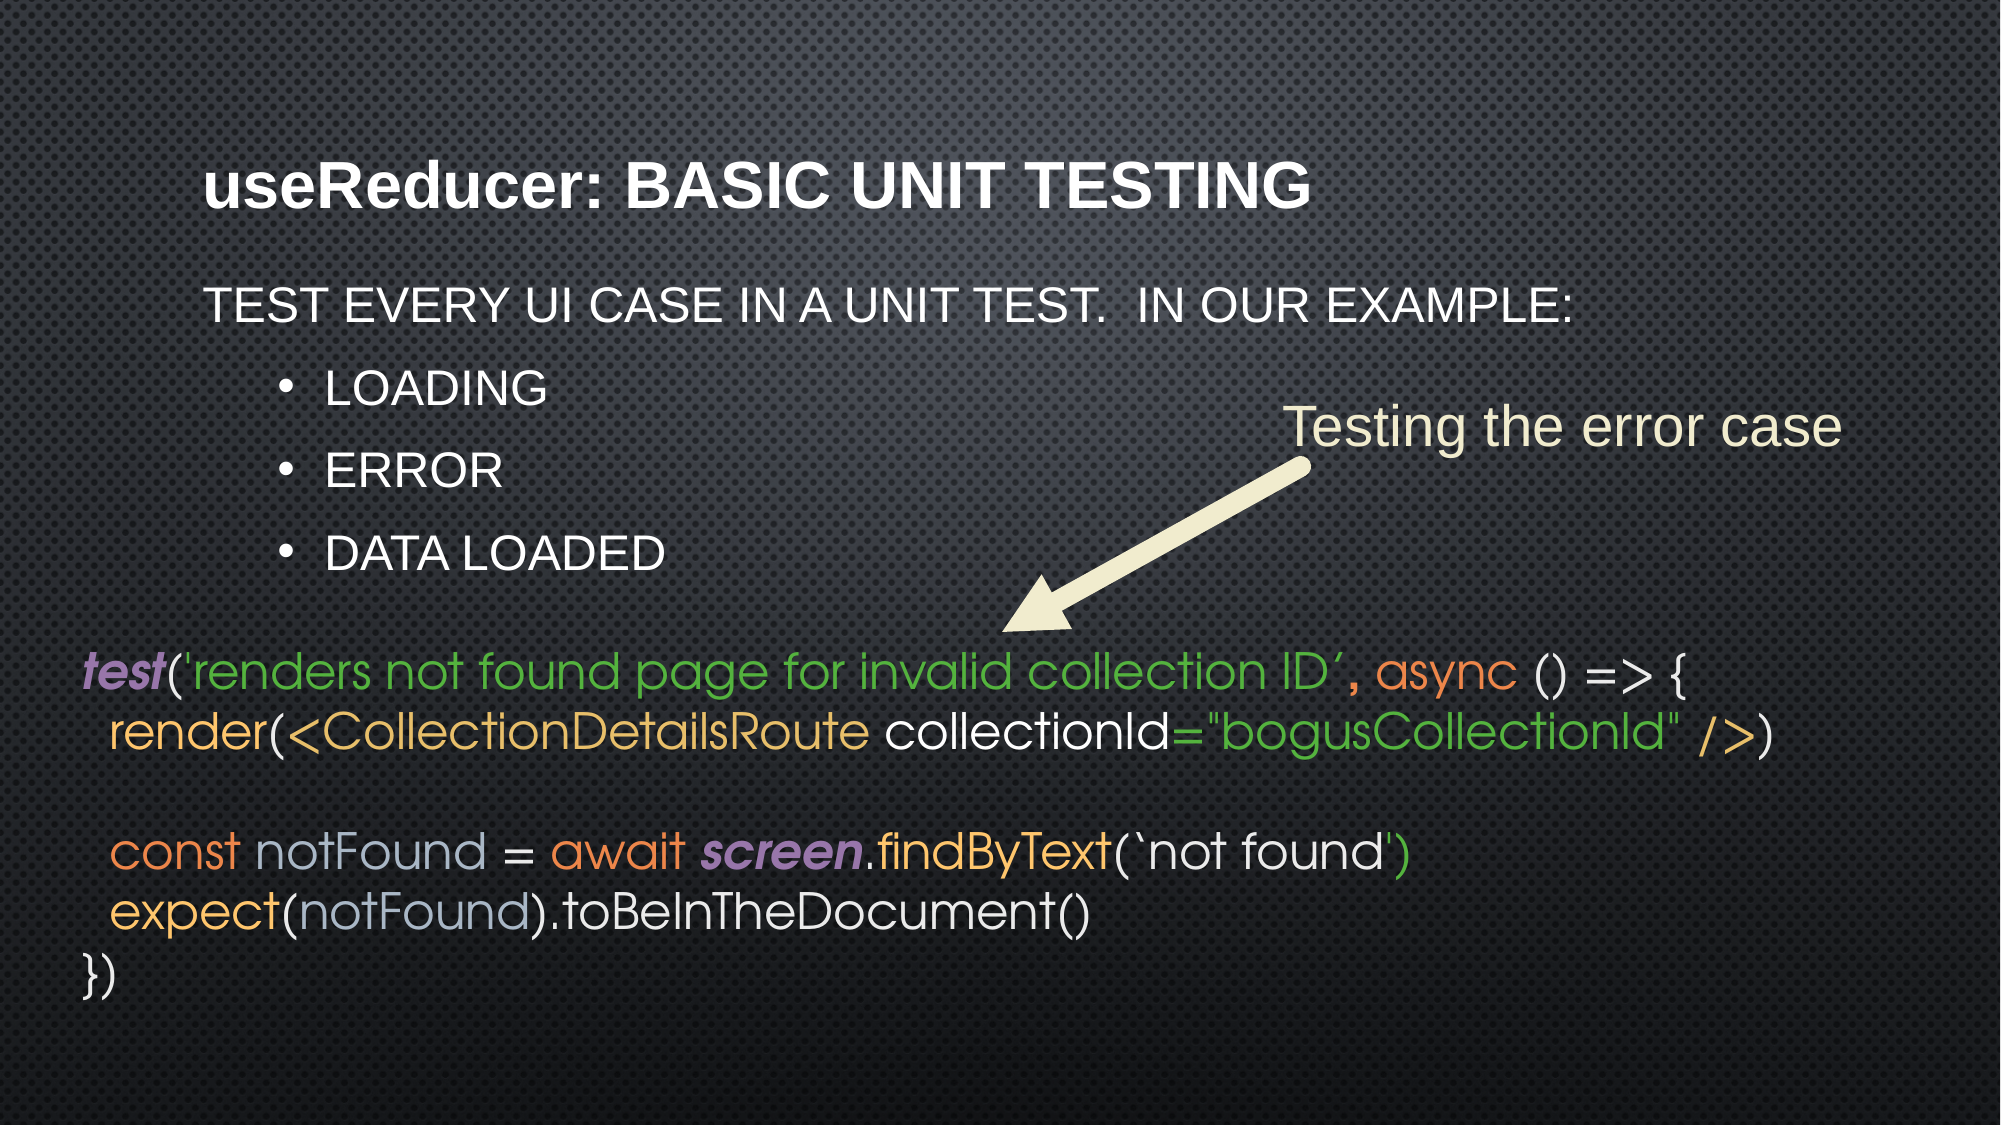

# useReducer: Basic Unit Testing
Test every UI case in a unit test.  In our example:
Loading
Error
Data Loaded
Testing the error case
test('renders not found page for invalid collection ID’, async () => {
  render(<CollectionDetailsRoute collectionId="bogusCollectionId" />)
  const notFound = await screen.findByText(‘not found')
  expect(notFound).toBeInTheDocument()
})